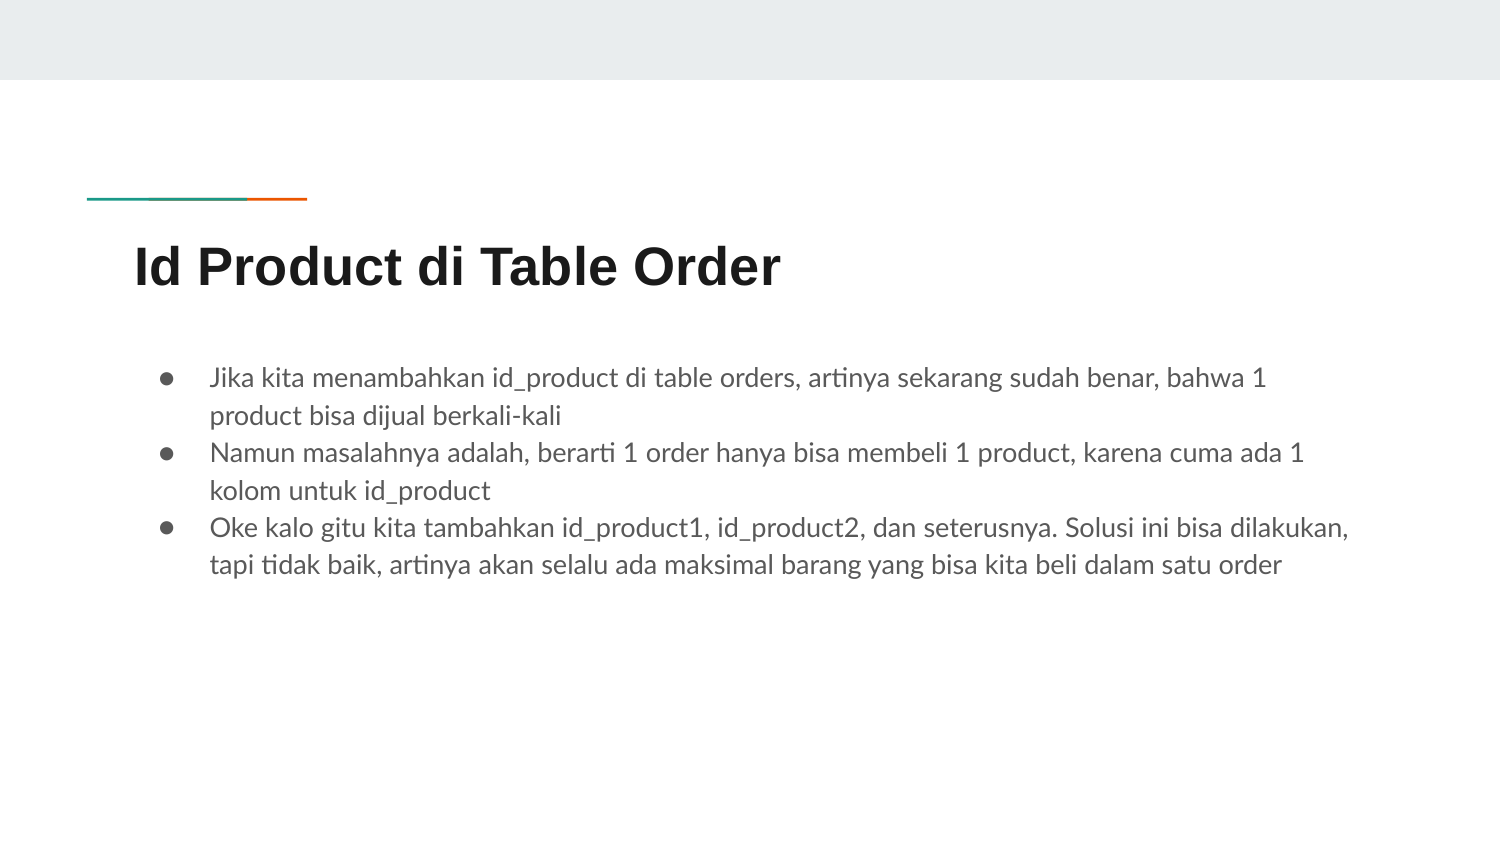

# Id Product di Table Order
Jika kita menambahkan id_product di table orders, artinya sekarang sudah benar, bahwa 1 product bisa dijual berkali-kali
Namun masalahnya adalah, berarti 1 order hanya bisa membeli 1 product, karena cuma ada 1 kolom untuk id_product
Oke kalo gitu kita tambahkan id_product1, id_product2, dan seterusnya. Solusi ini bisa dilakukan, tapi tidak baik, artinya akan selalu ada maksimal barang yang bisa kita beli dalam satu order